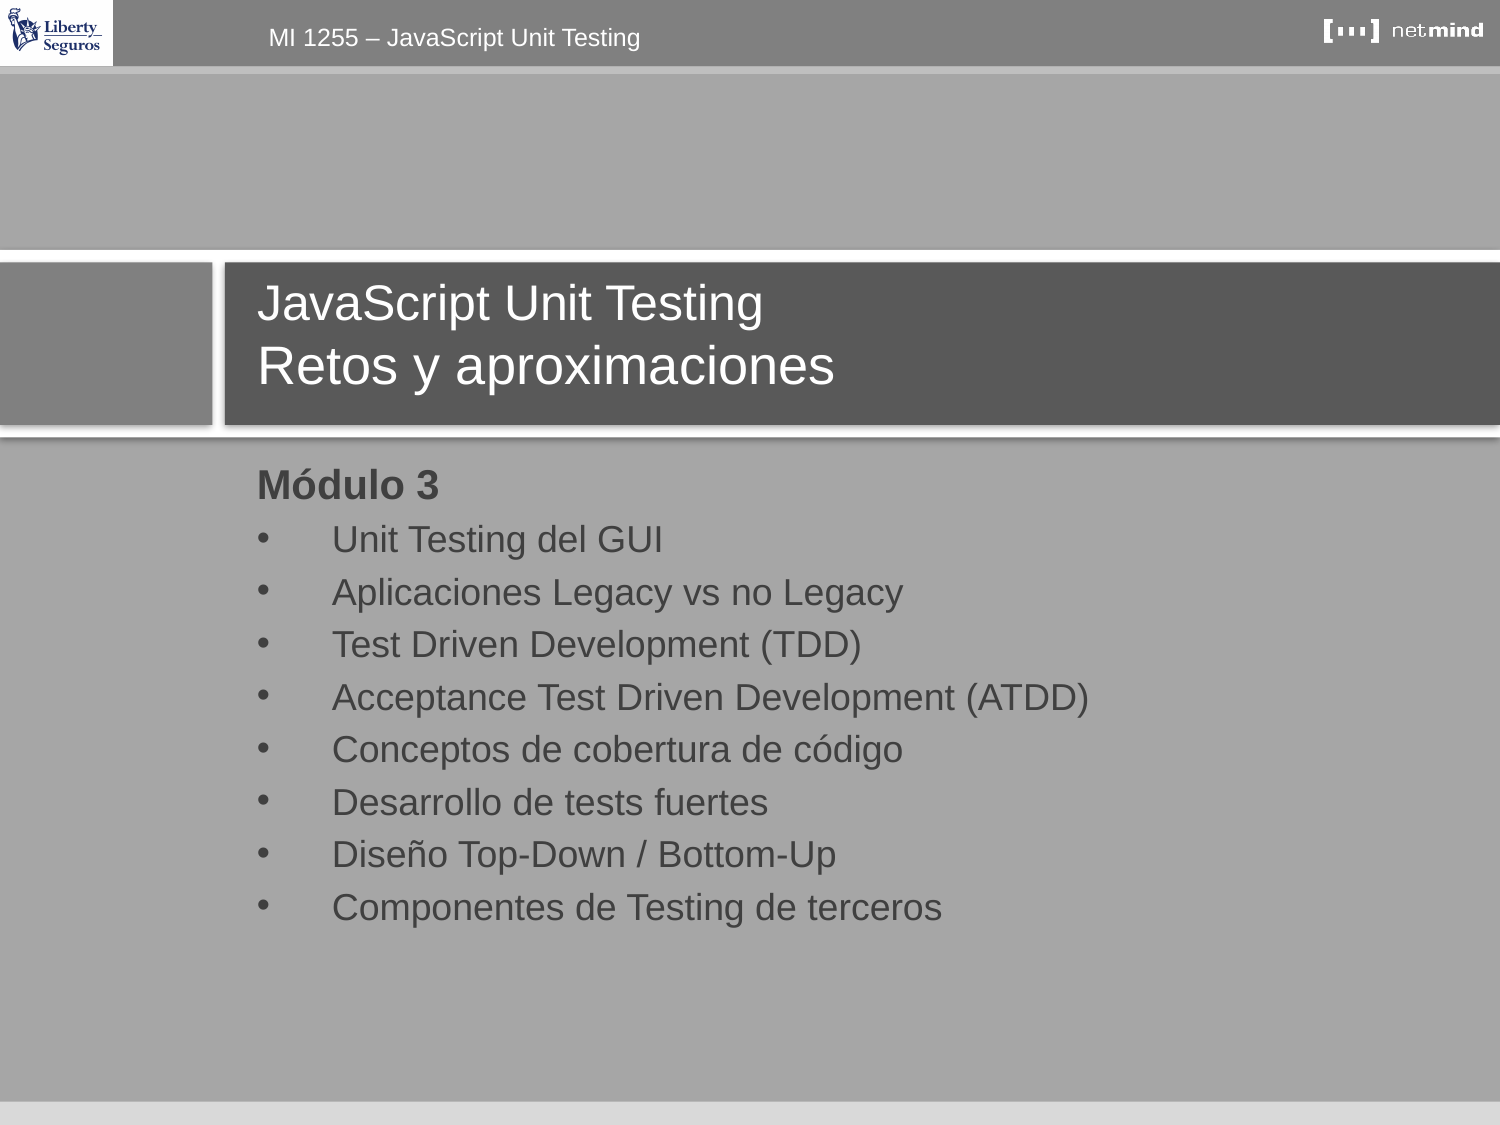

# JavaScript Unit Testing Retos y aproximaciones
Módulo 3
Unit Testing del GUI
Aplicaciones Legacy vs no Legacy
Test Driven Development (TDD)
Acceptance Test Driven Development (ATDD)
Conceptos de cobertura de código
Desarrollo de tests fuertes
Diseño Top-Down / Bottom-Up
Componentes de Testing de terceros